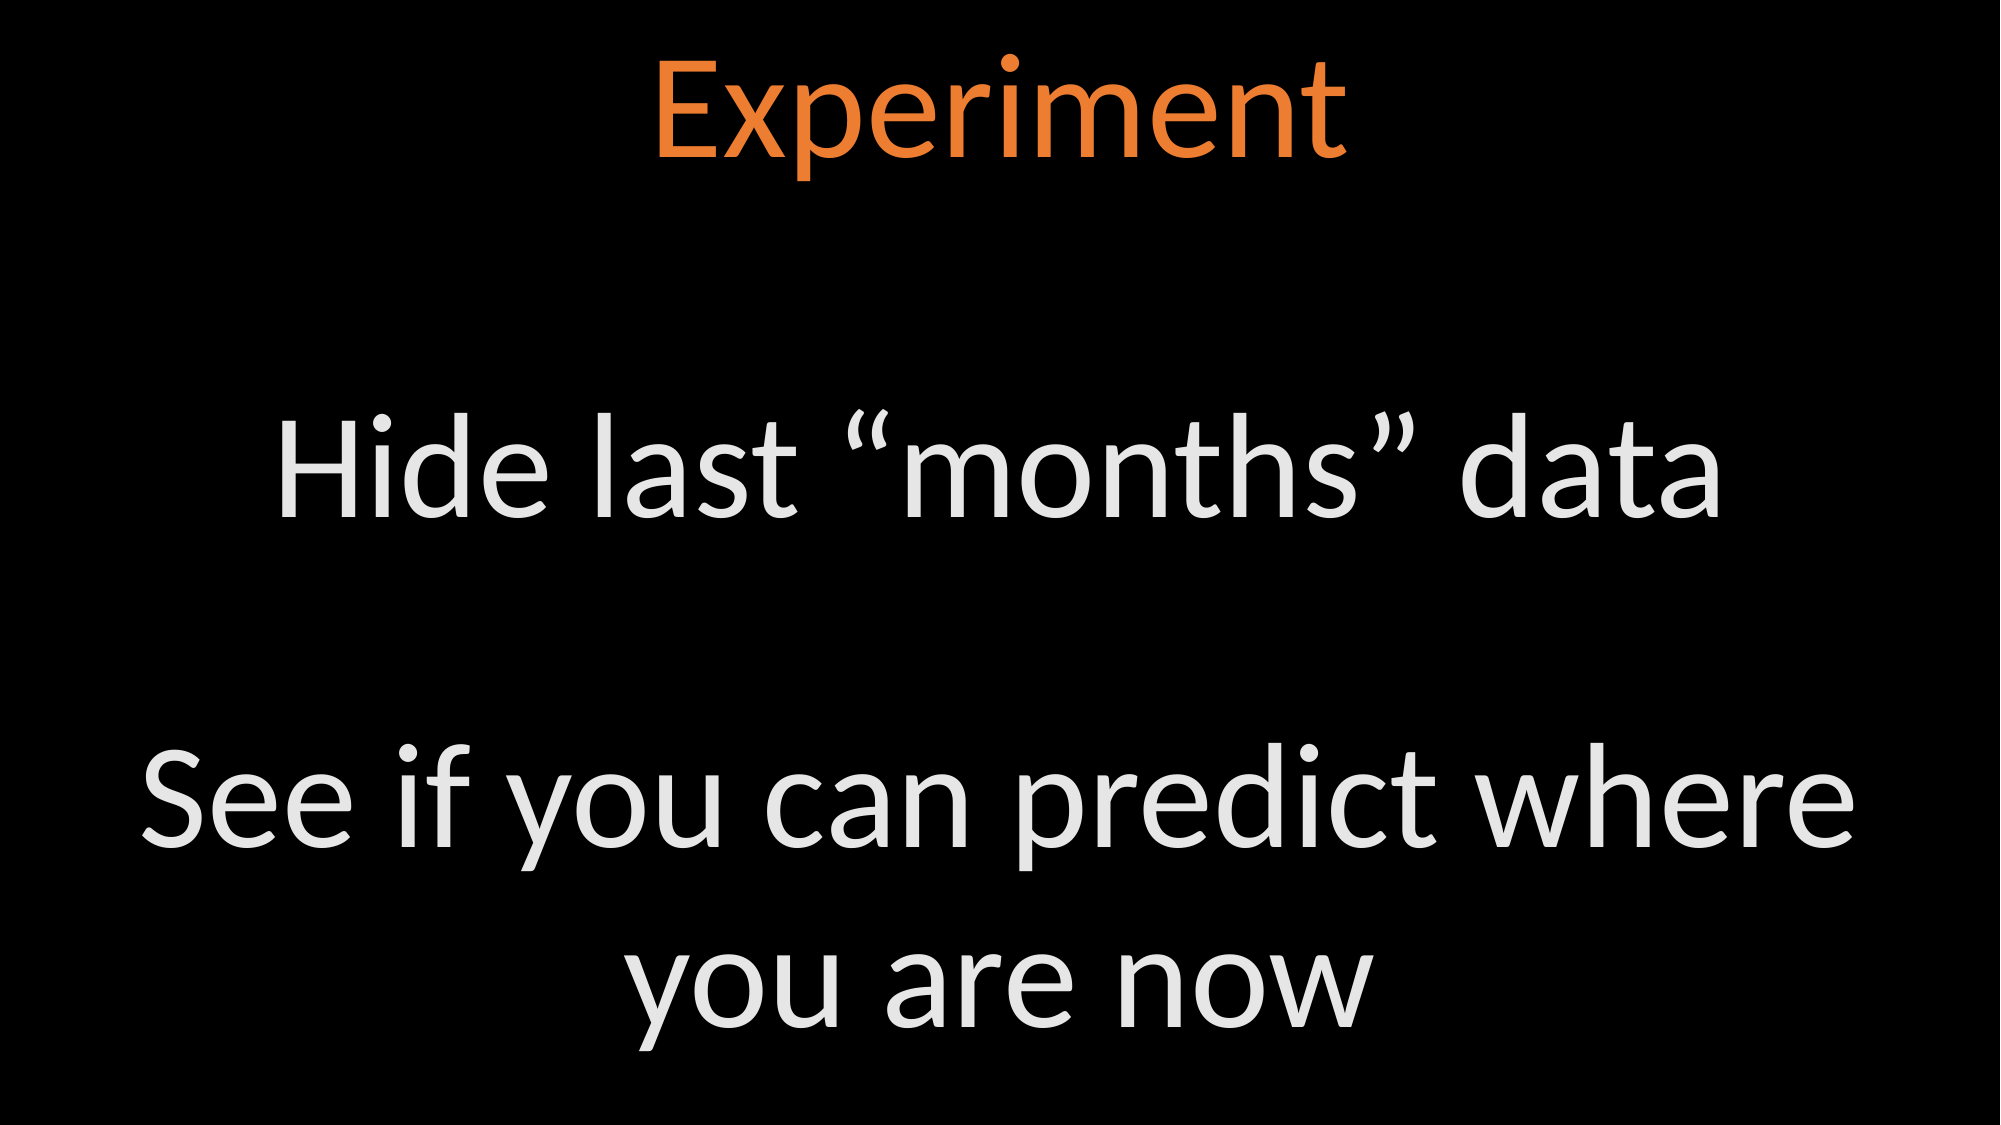

Experiment

Hide last “months” data

See if you can predict where you are now